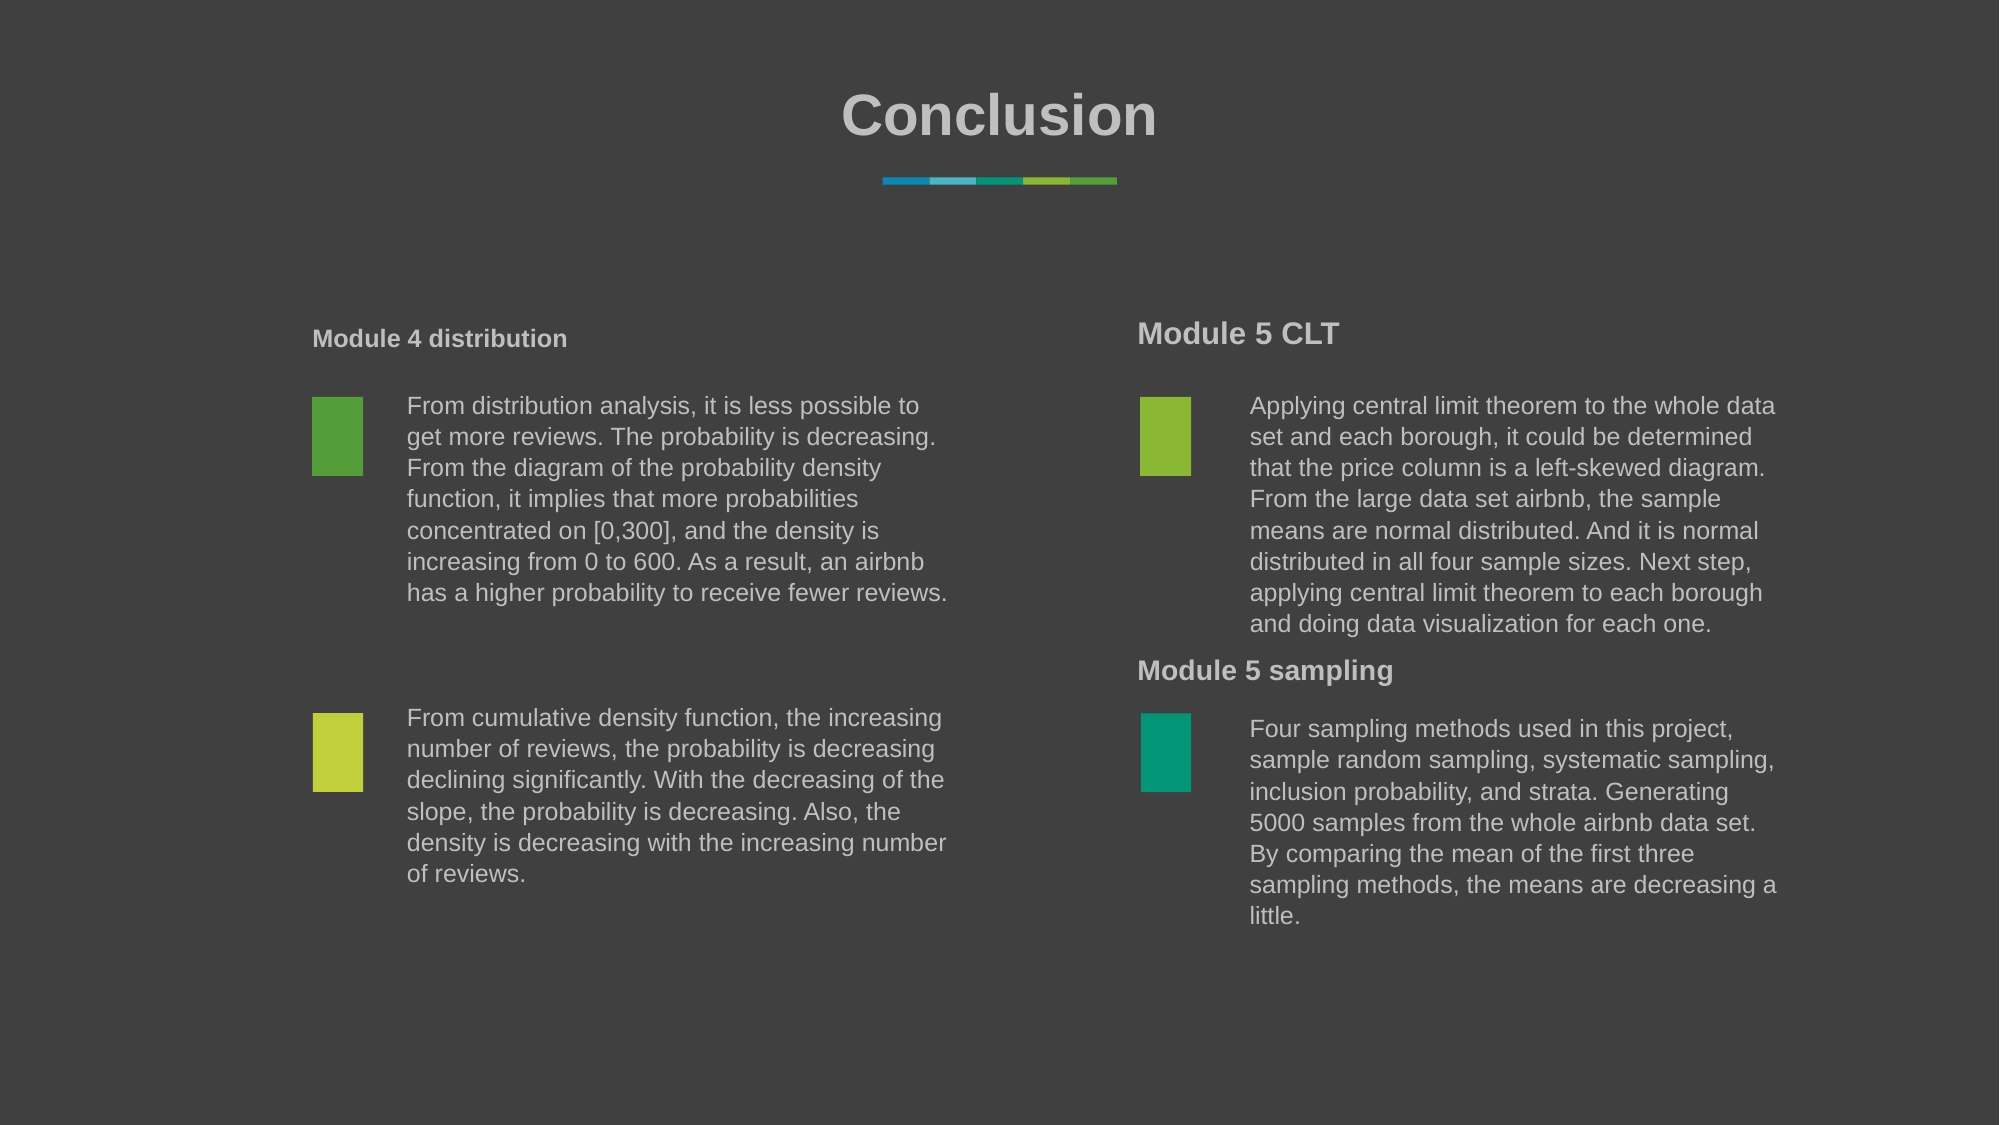

Conclusion

Module 4 distribution
Module 5 CLT
From distribution analysis, it is less possible to get more reviews. The probability is decreasing. From the diagram of the probability density function, it implies that more probabilities concentrated on [0,300], and the density is increasing from 0 to 600. As a result, an airbnb has a higher probability to receive fewer reviews.

From cumulative density function, the increasing number of reviews, the probability is decreasing declining significantly. With the decreasing of the slope, the probability is decreasing. Also, the density is decreasing with the increasing number of reviews.

Applying central limit theorem to the whole data set and each borough, it could be determined that the price column is a left-skewed diagram. From the large data set airbnb, the sample means are normal distributed. And it is normal distributed in all four sample sizes. Next step, applying central limit theorem to each borough and doing data visualization for each one.

Module 5 sampling
Four sampling methods used in this project, sample random sampling, systematic sampling, inclusion probability, and strata. Generating 5000 samples from the whole airbnb data set. By comparing the mean of the first three sampling methods, the means are decreasing a little.